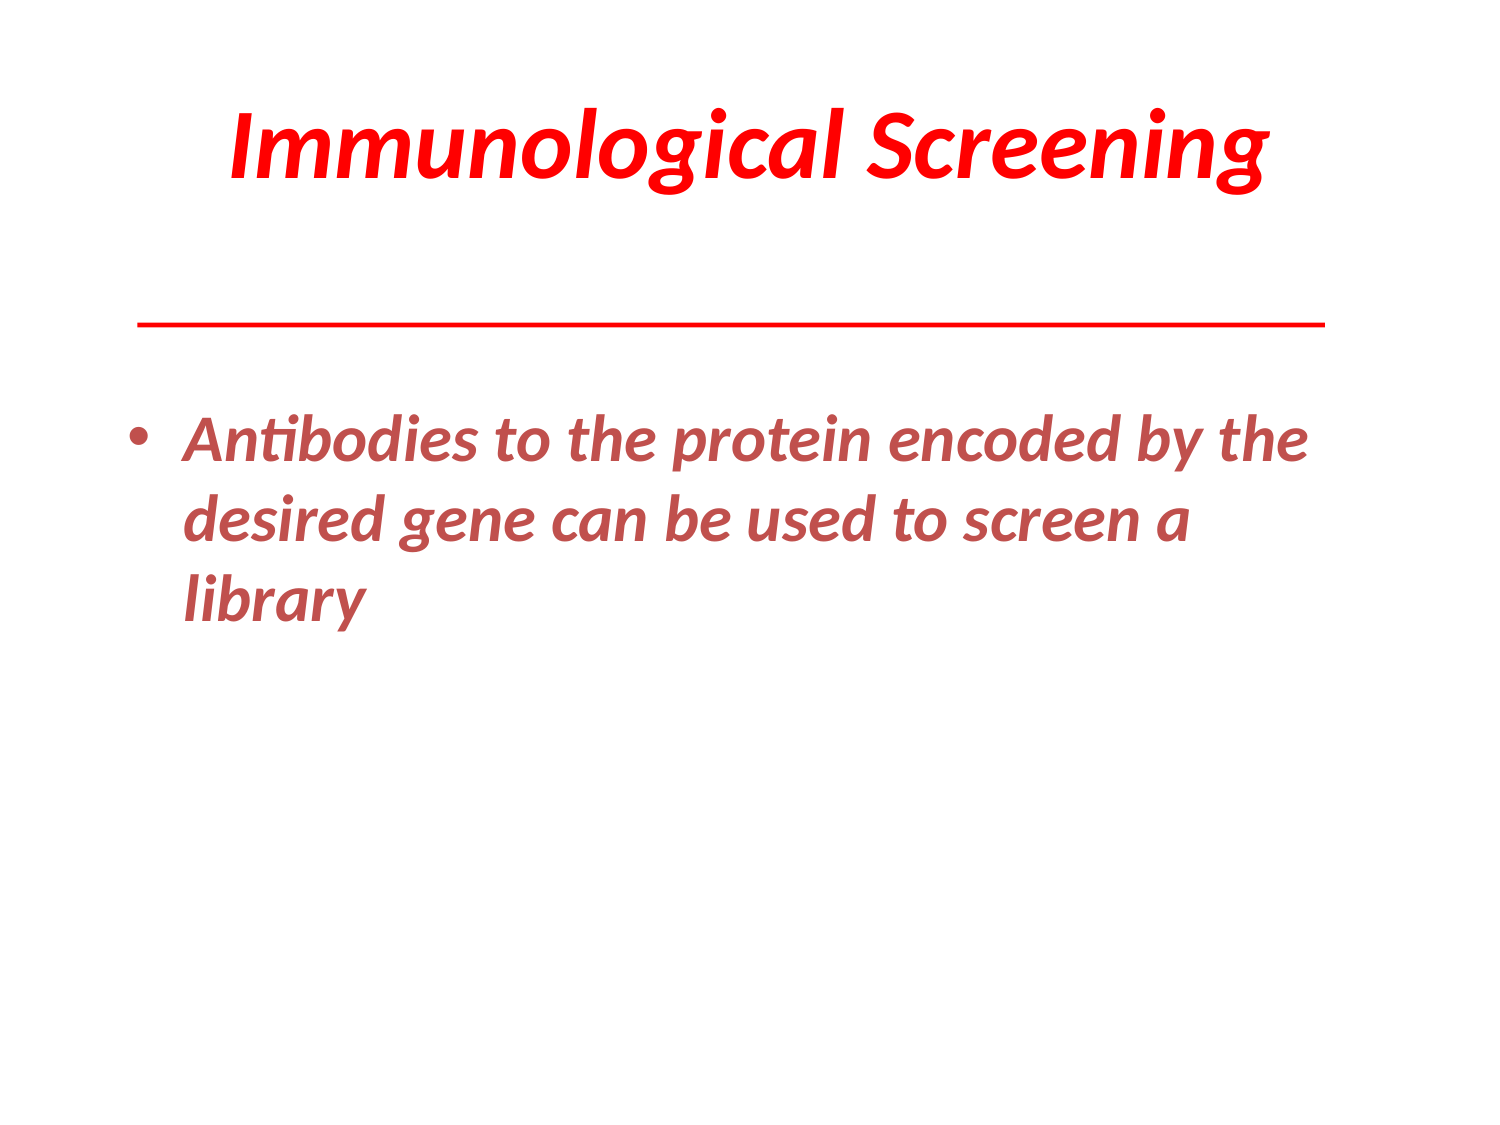

# Immunological Screening

Antibodies to the protein encoded by the desired gene can be used to screen a library